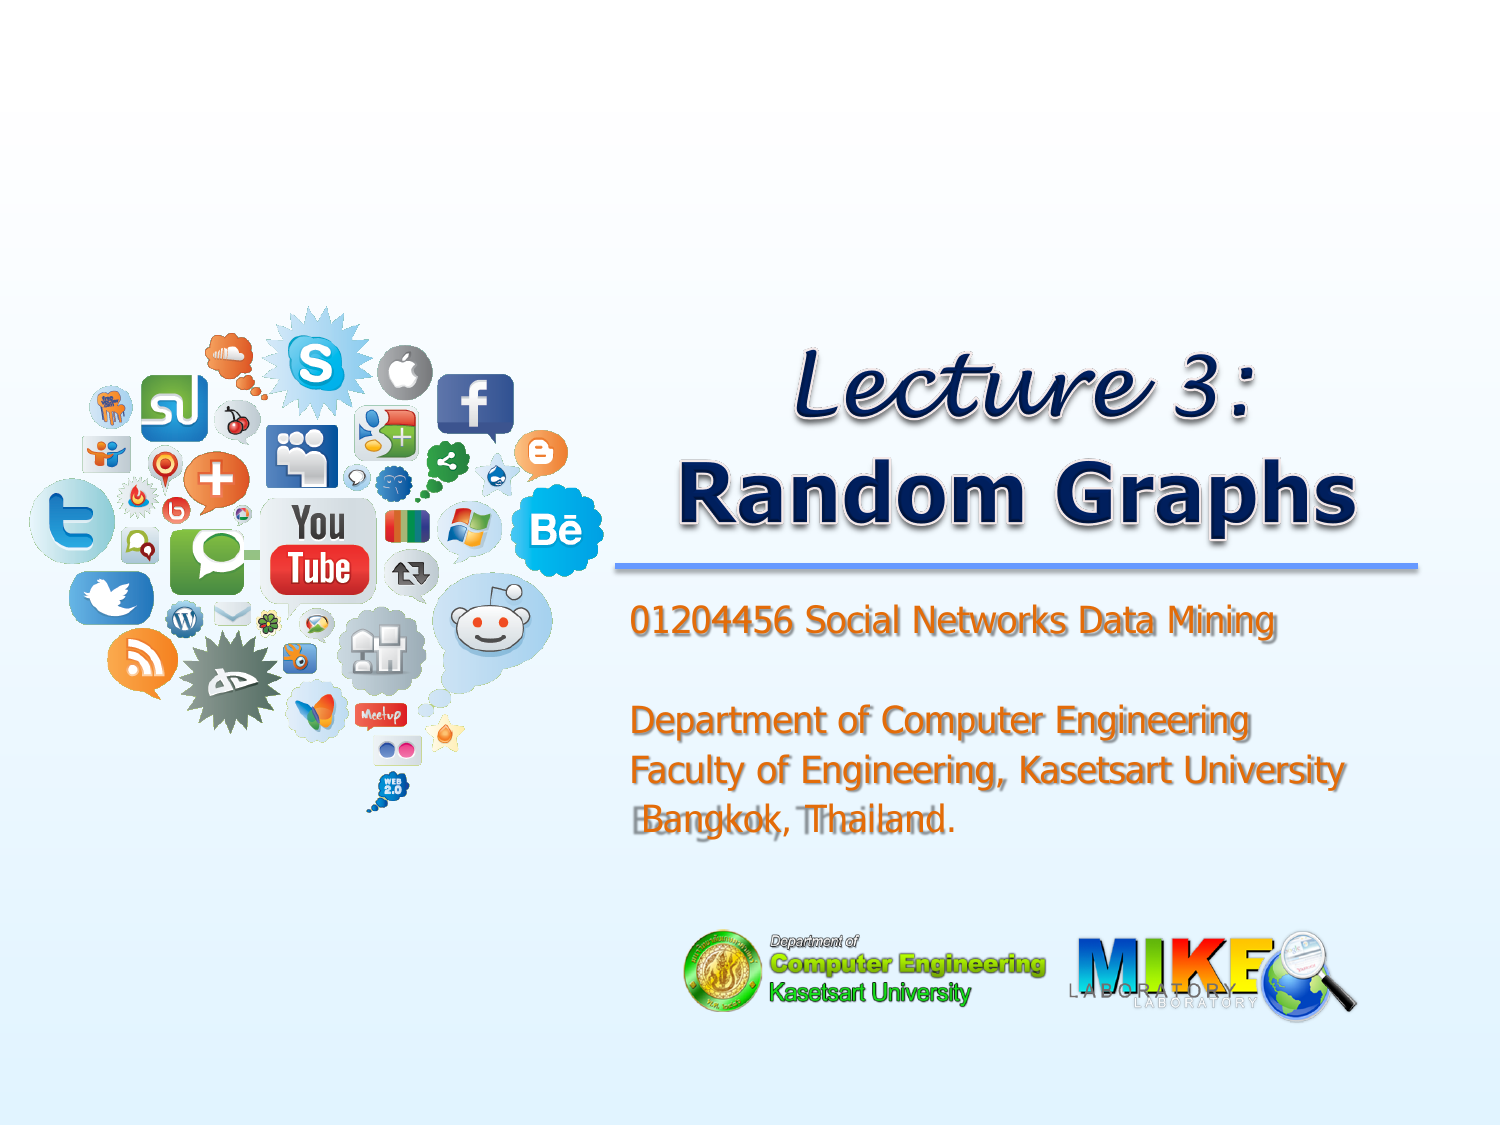

01204456 Social Networks Data Mining

Department of Computer Engineering  Faculty of Engineering, Kasetsart University  Bangkok, Thailand.